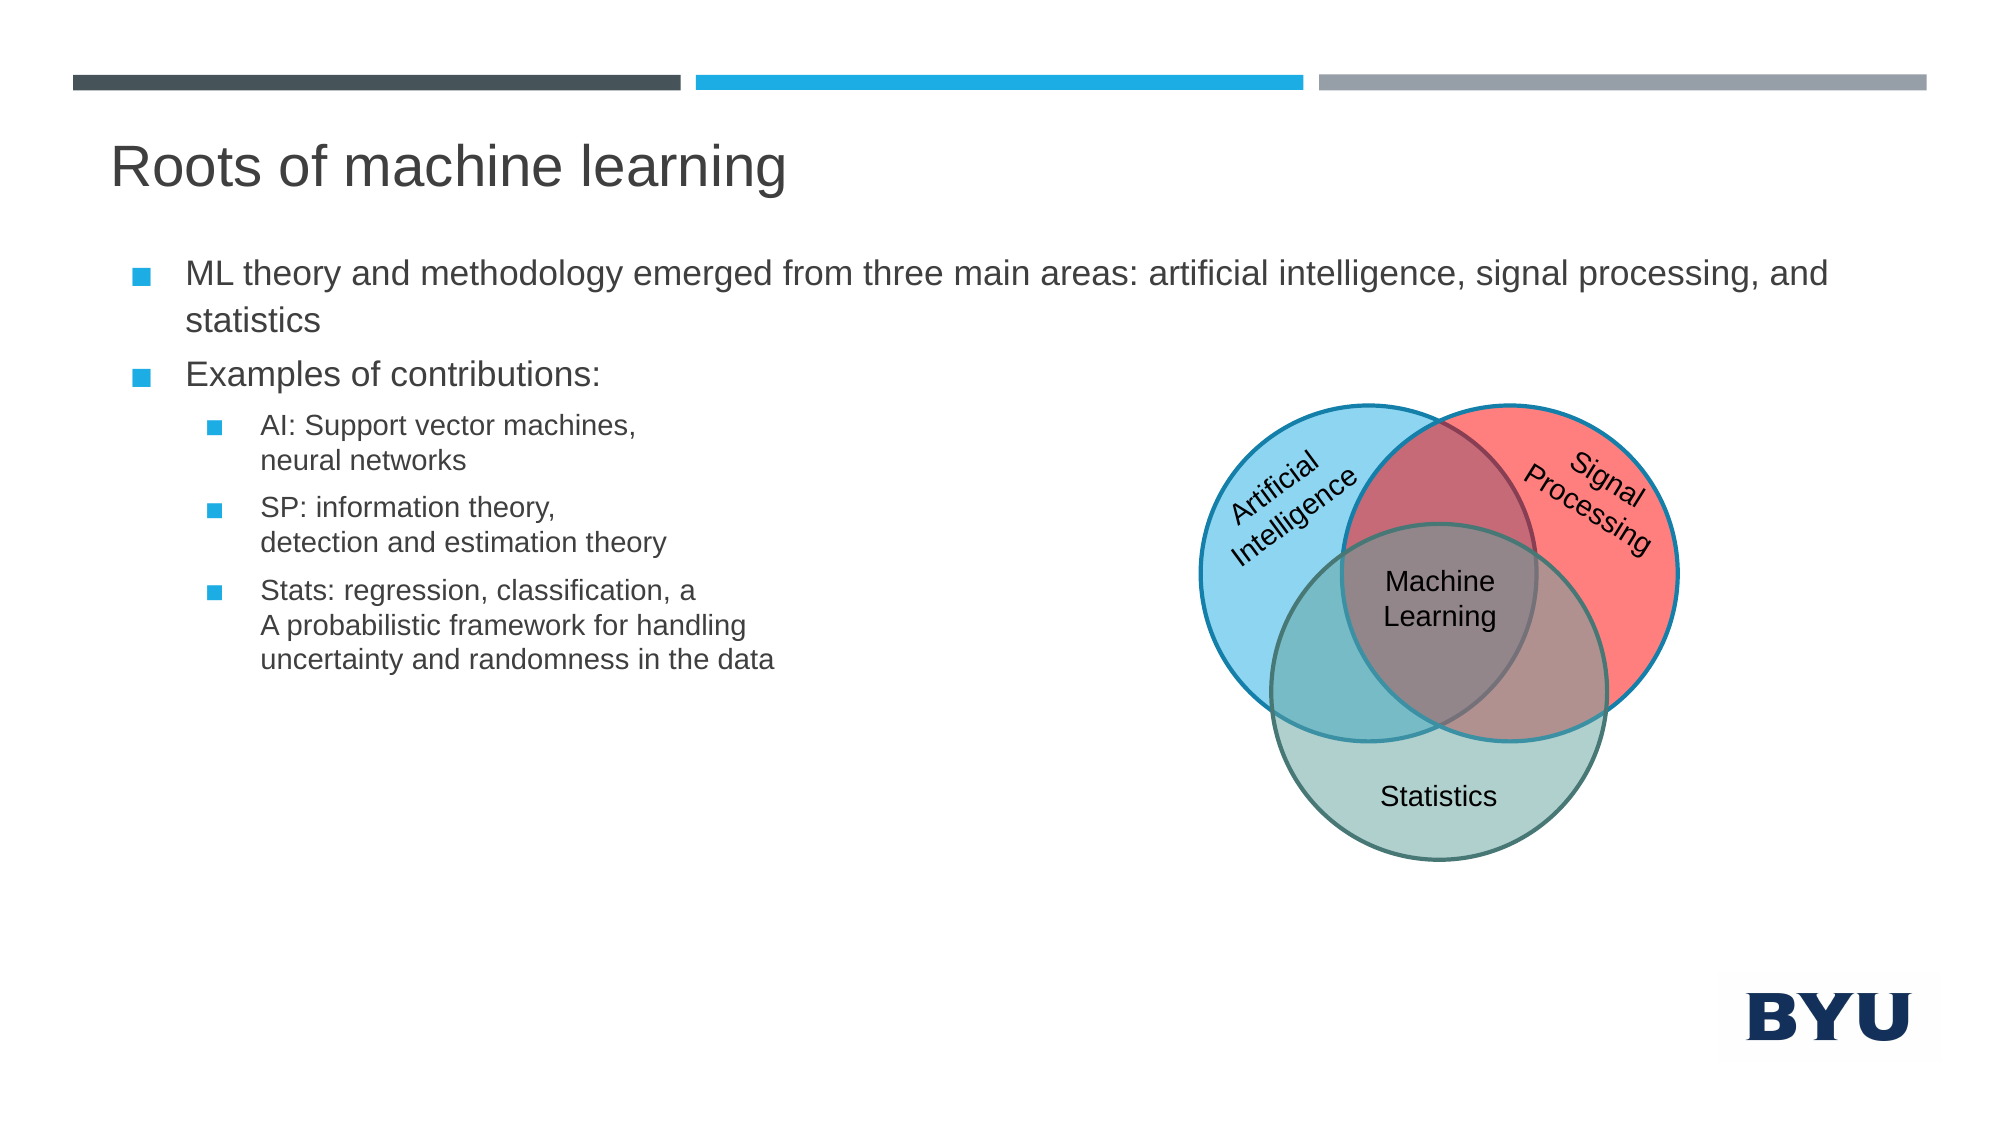

# Roots of machine learning
ML theory and methodology emerged from three main areas: artificial intelligence, signal processing, and statistics
Examples of contributions:
AI: Support vector machines,
neural networks
SP: information theory,
detection and estimation theory
Stats: regression, classification, a
A probabilistic framework for handling
uncertainty and randomness in the data

Signal Processing
Artificial Intelligence

Machine Learning
Statistics